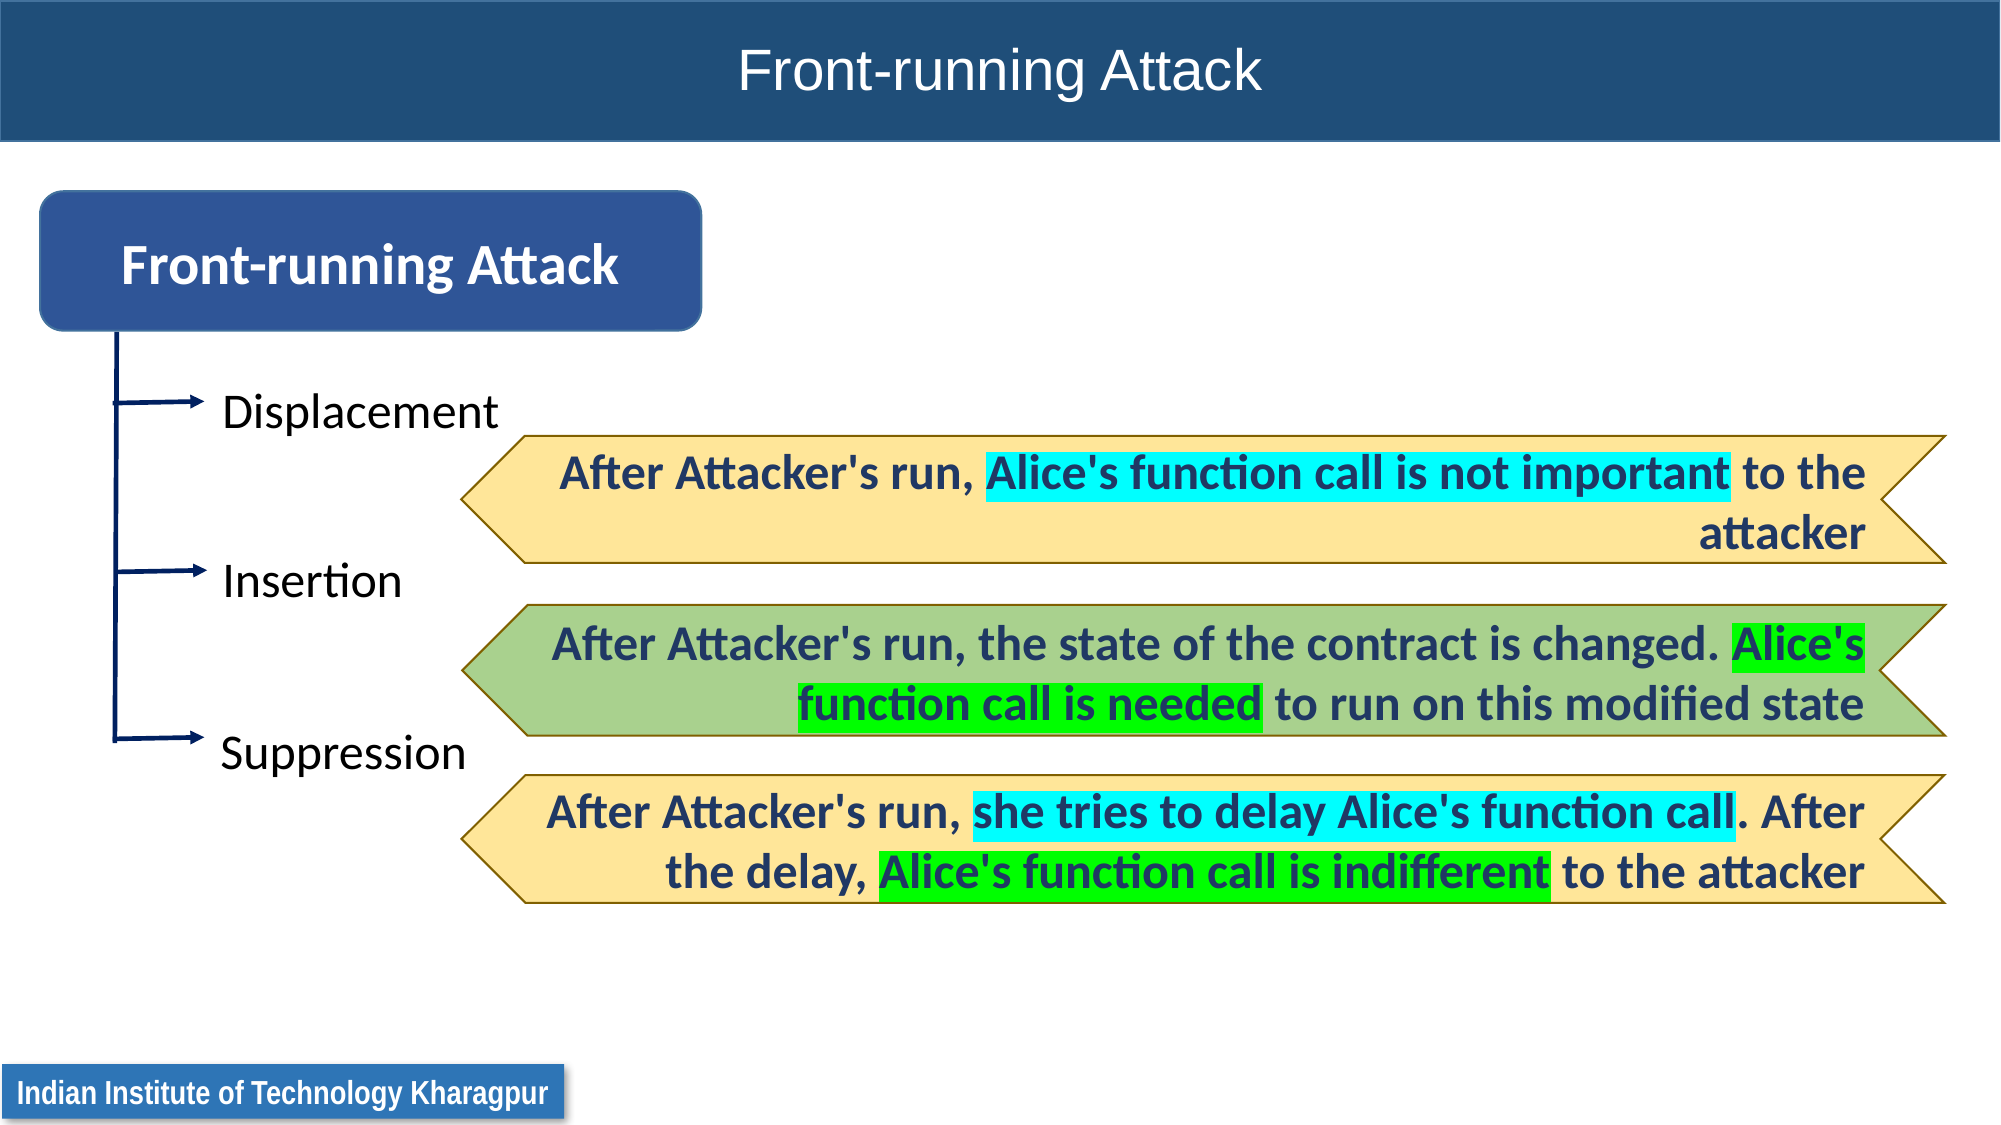

# Front-running Attack
Front-running Attack
Displacement
After Attacker's run, Alice's function call is not important to the attacker
Insertion
After Attacker's run, the state of the contract is changed. Alice's function call is needed to run on this modified state
Suppression
After Attacker's run, she tries to delay Alice's function call. After the delay, Alice's function call is indifferent to the attacker